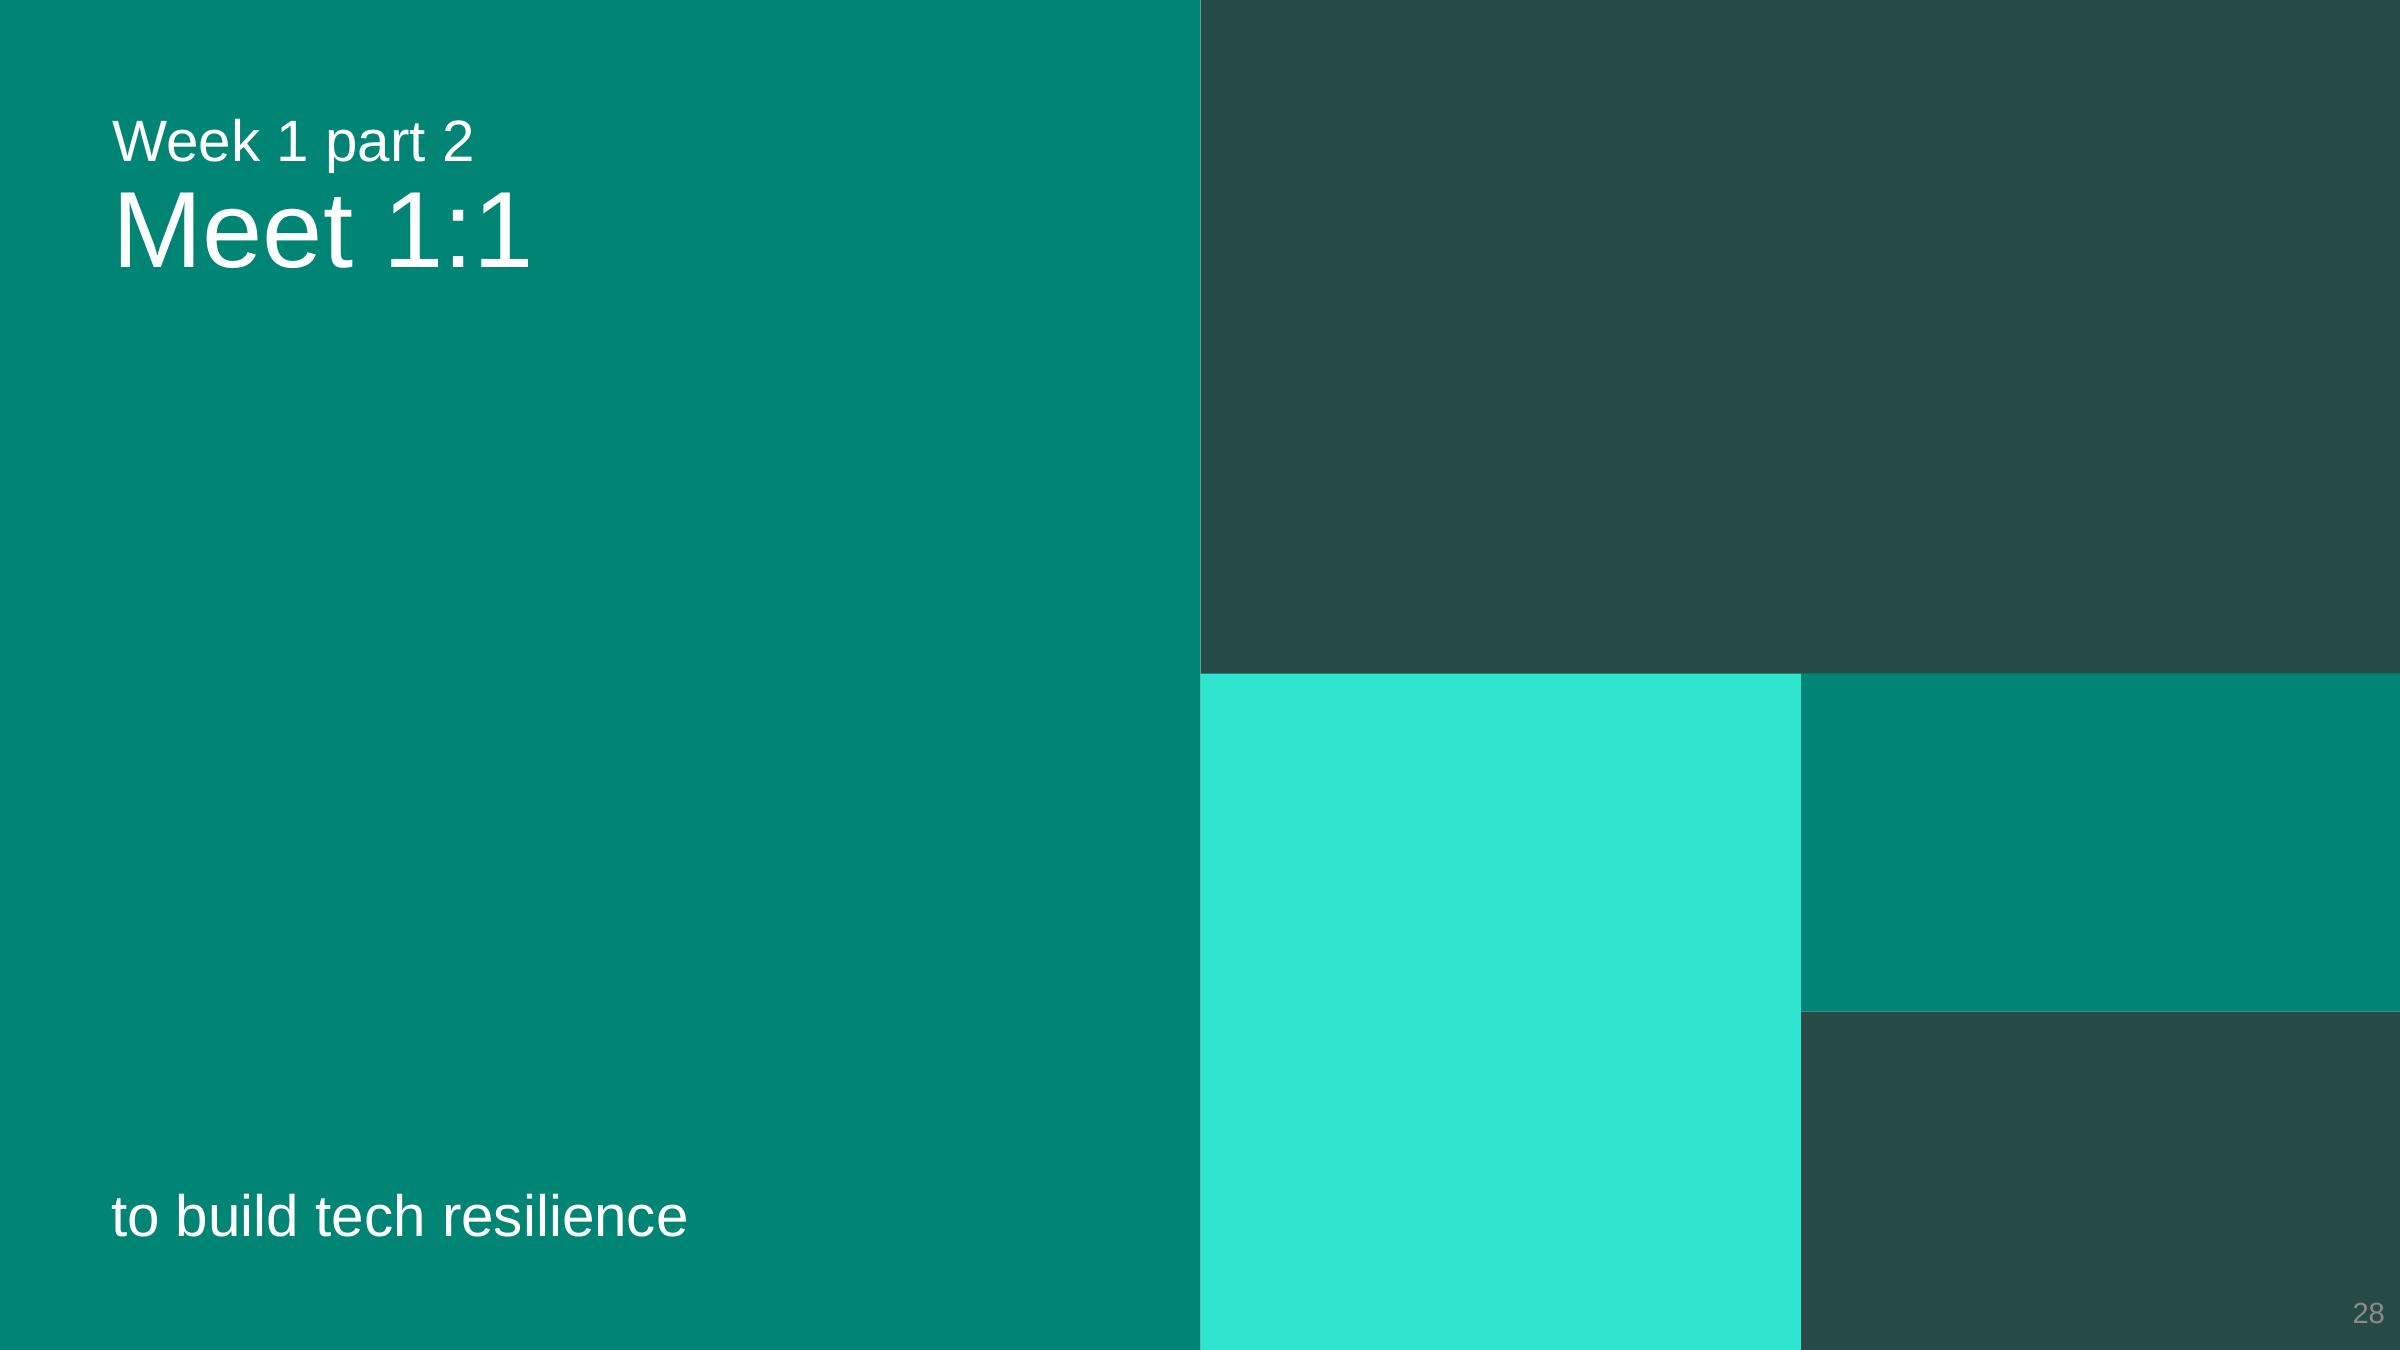

# Week 1 part 2 Meet 1:1
to build tech resilience
28